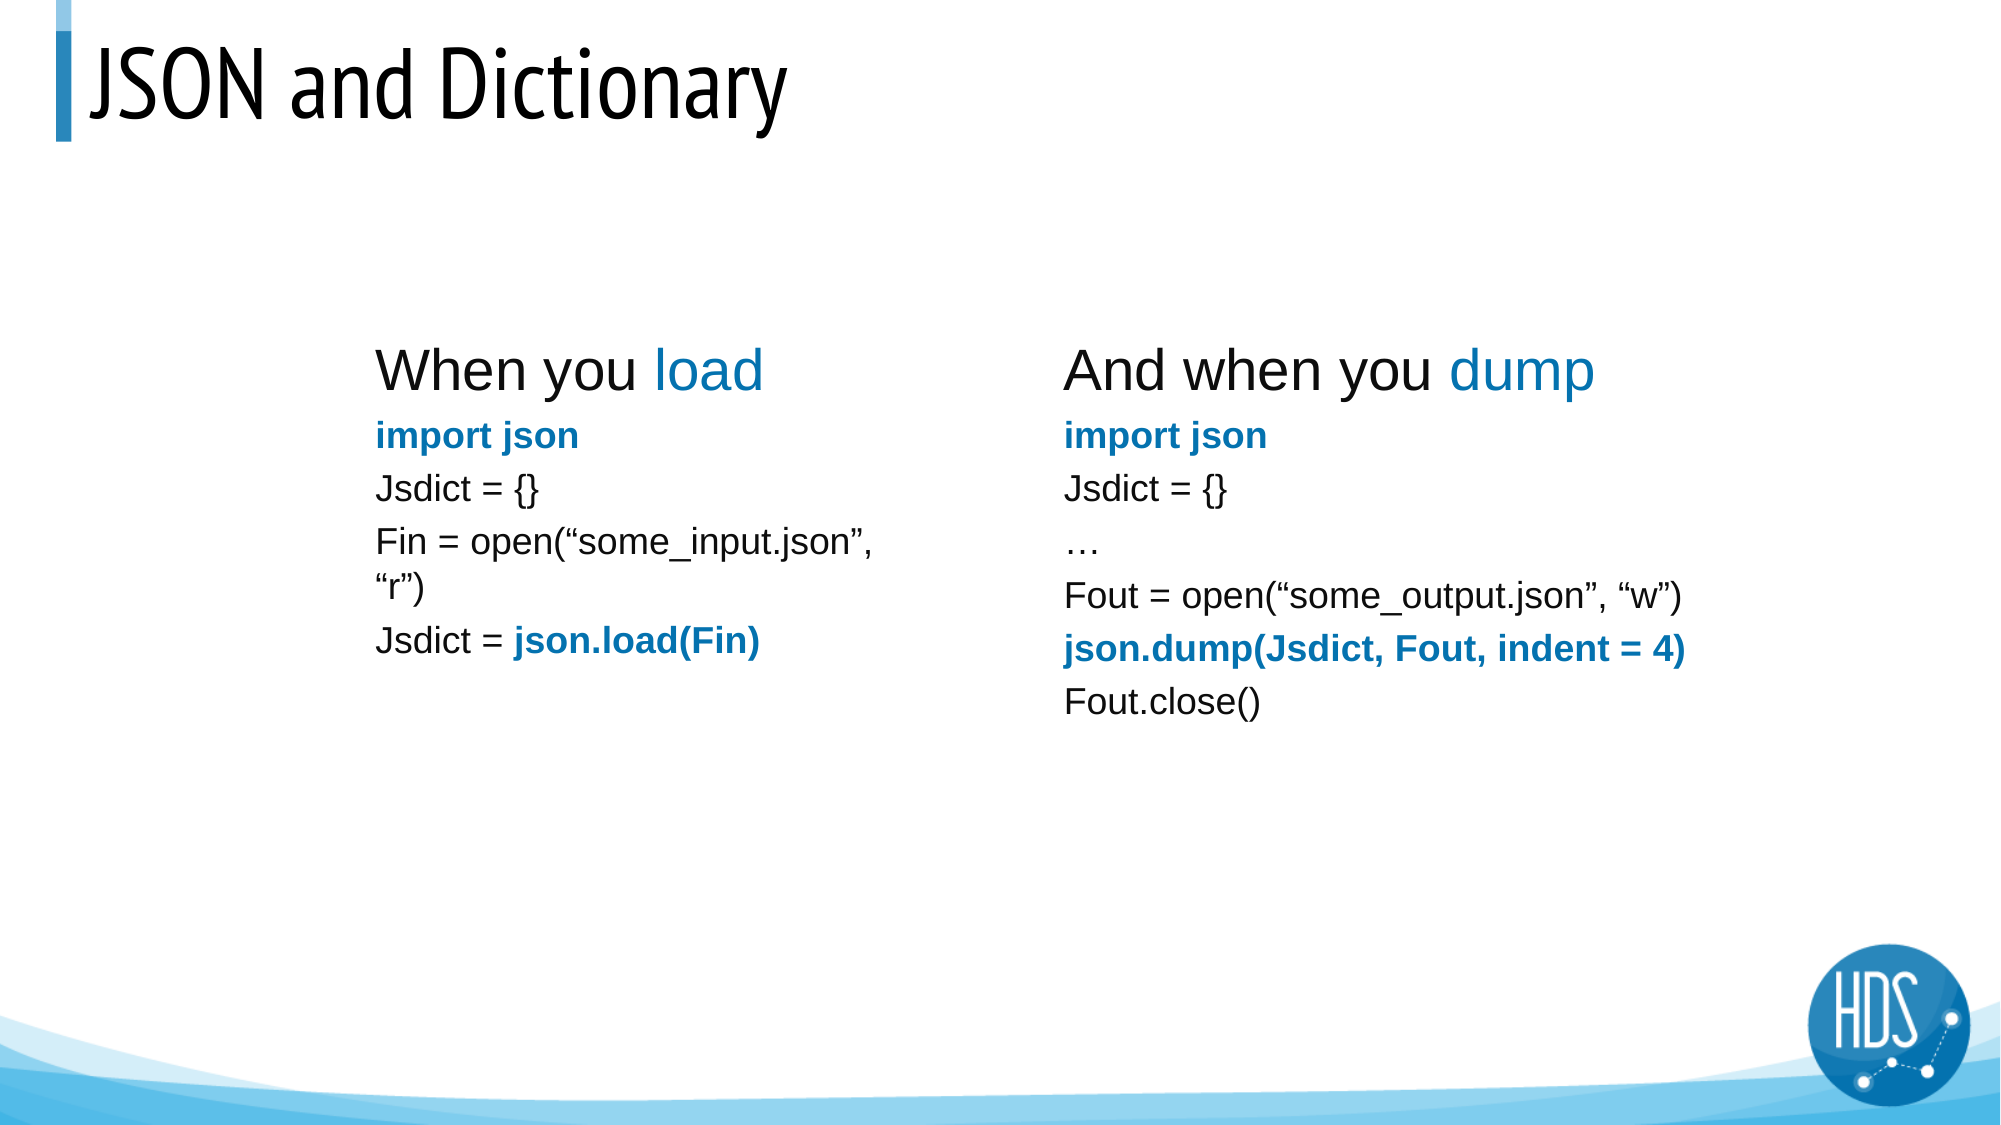

# JSON and Dictionary
When you load
import json
Jsdict = {}
Fin = open(“some_input.json”, “r”)
Jsdict = json.load(Fin)
And when you dump
import json
Jsdict = {}
…
Fout = open(“some_output.json”, “w”)
json.dump(Jsdict, Fout, indent = 4)
Fout.close()